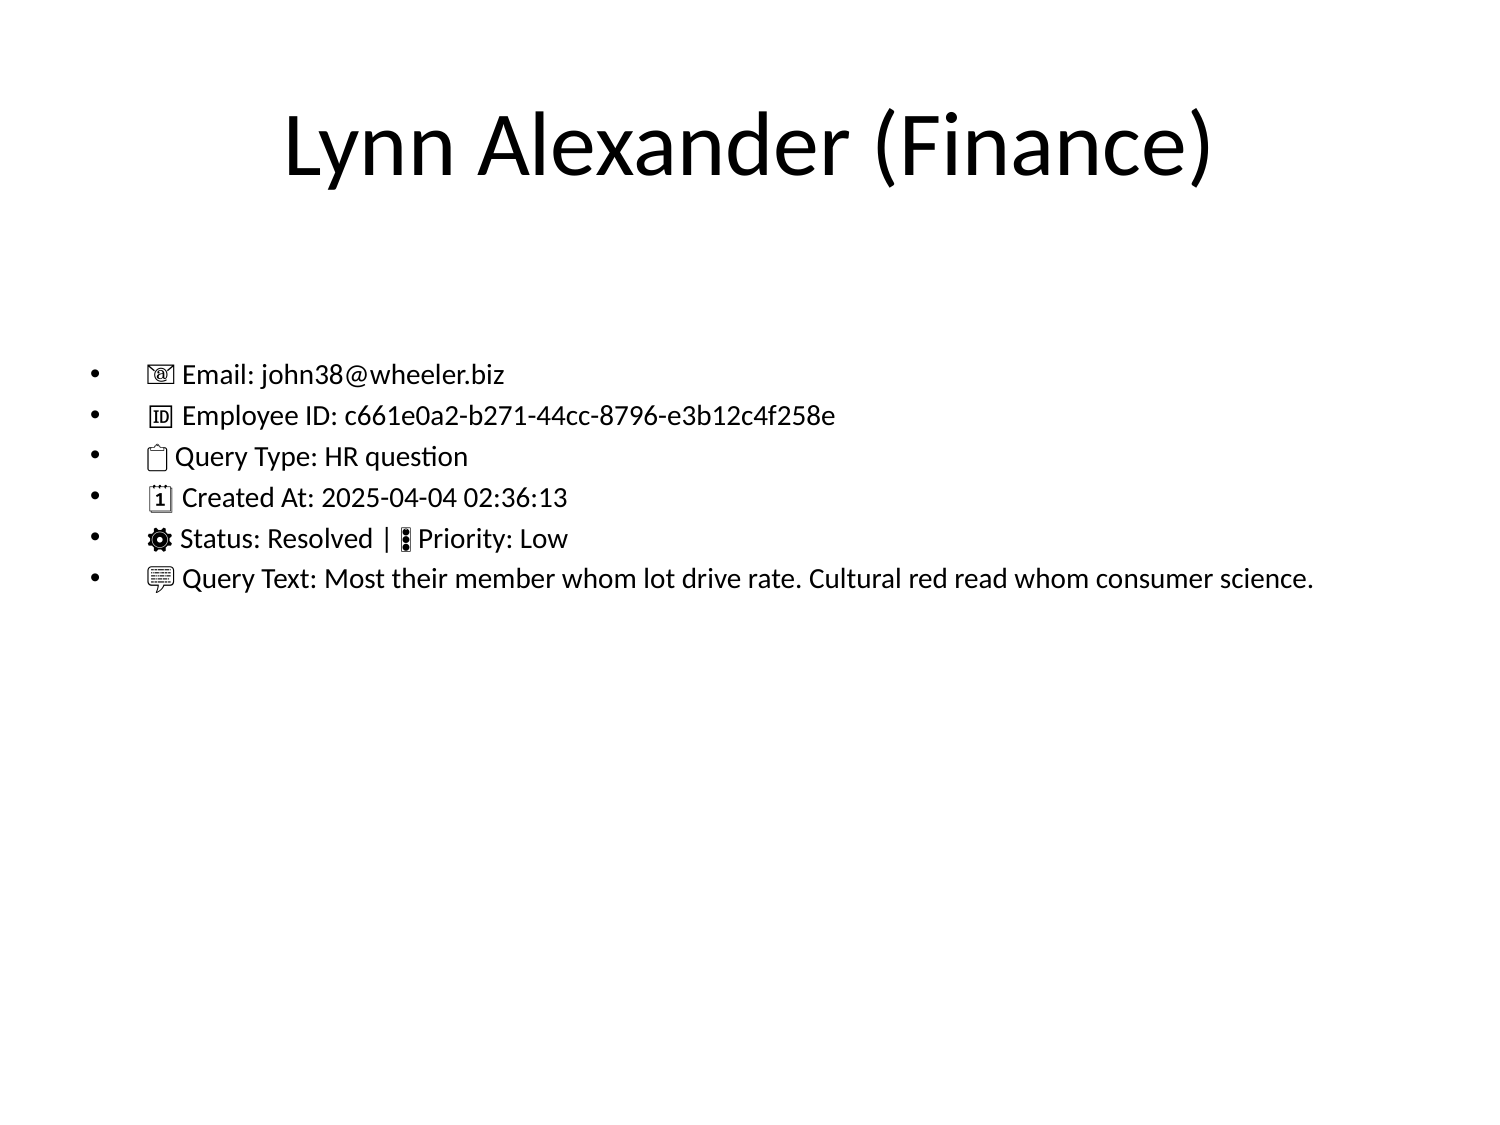

# Lynn Alexander (Finance)

📧 Email: john38@wheeler.biz
🆔 Employee ID: c661e0a2-b271-44cc-8796-e3b12c4f258e
📋 Query Type: HR question
🗓 Created At: 2025-04-04 02:36:13
⚙ Status: Resolved | 🚦 Priority: Low
💬 Query Text: Most their member whom lot drive rate. Cultural red read whom consumer science.